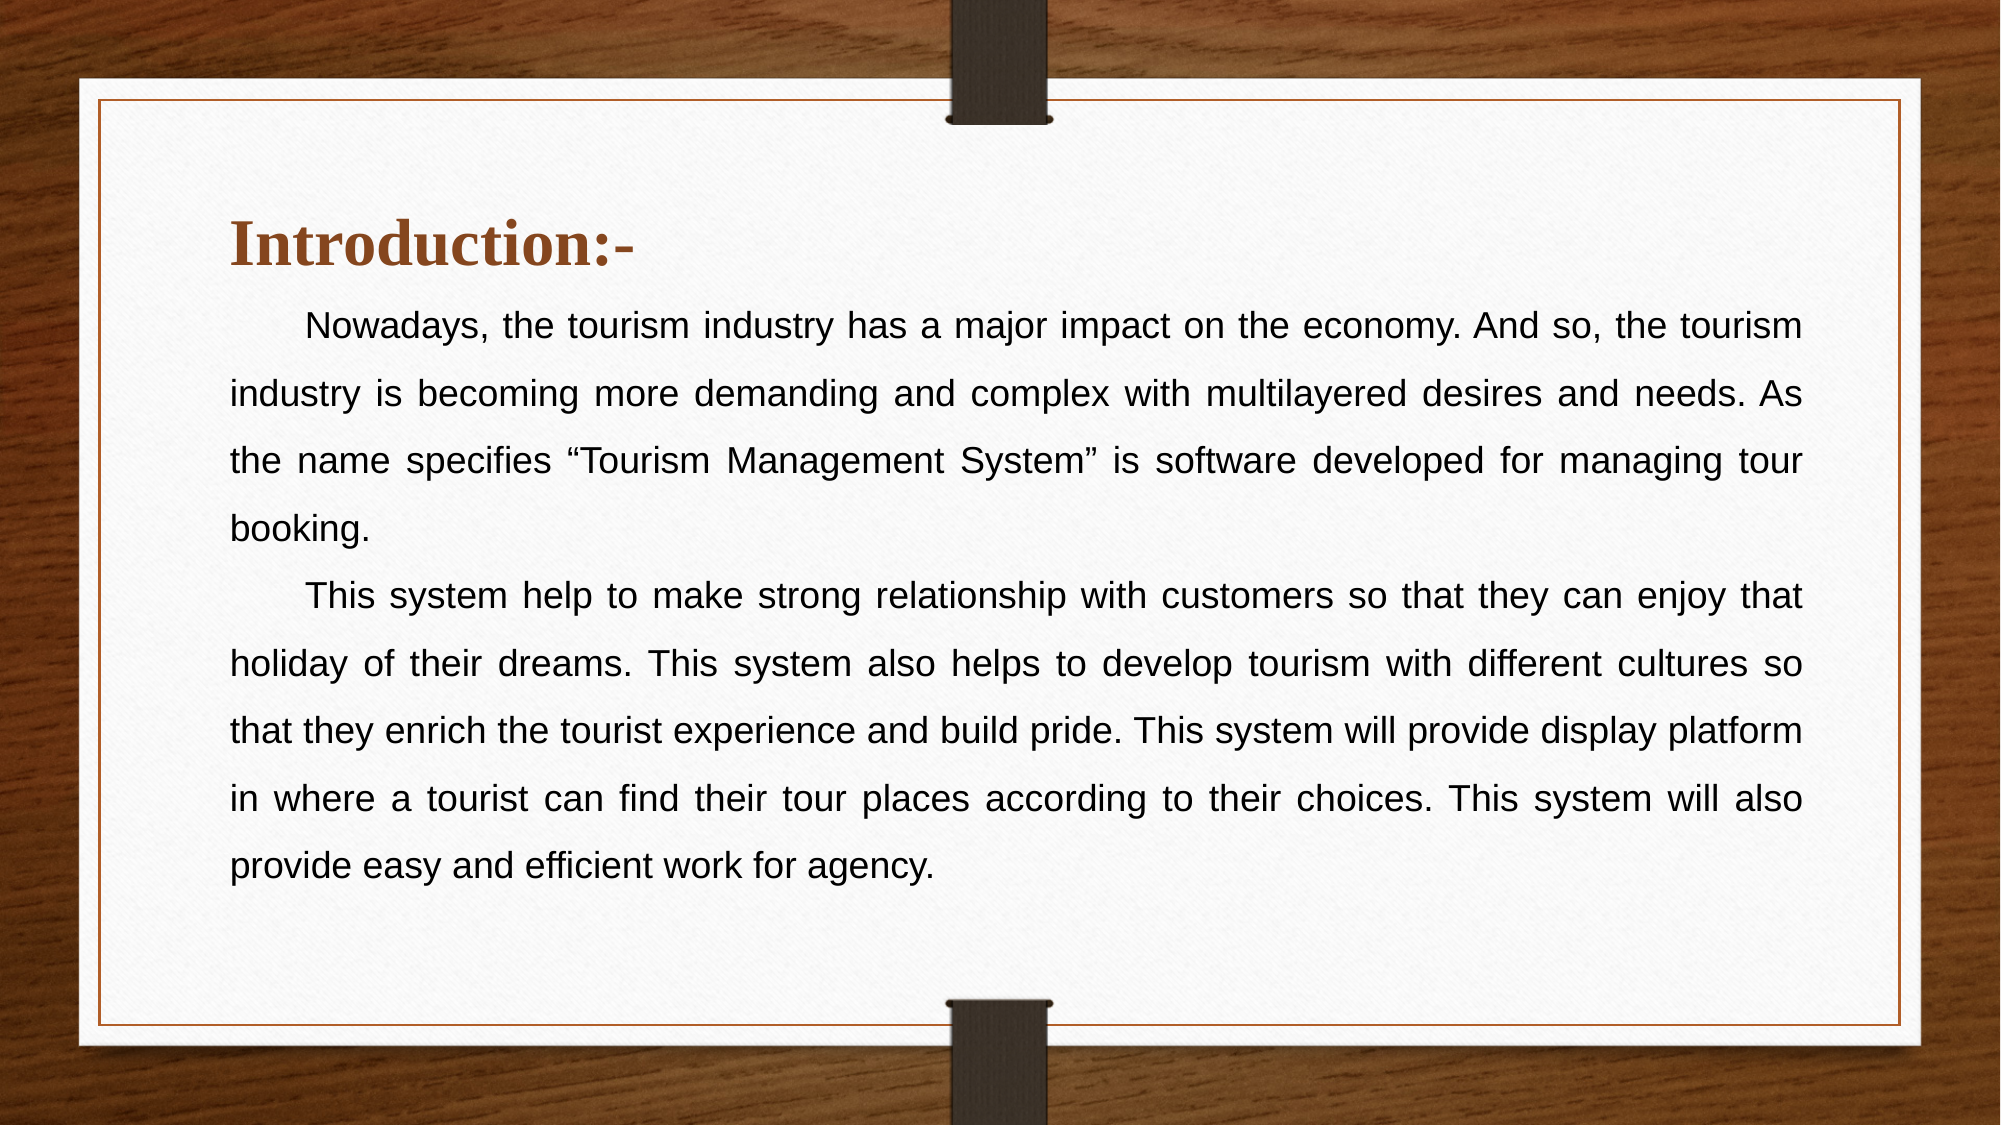

Introduction:-
Nowadays, the tourism industry has a major impact on the economy. And so, the tourism industry is becoming more demanding and complex with multilayered desires and needs. As the name specifies “Tourism Management System” is software developed for managing tour booking.
This system help to make strong relationship with customers so that they can enjoy that holiday of their dreams. This system also helps to develop tourism with different cultures so that they enrich the tourist experience and build pride. This system will provide display platform in where a tourist can find their tour places according to their choices. This system will also provide easy and efficient work for agency.